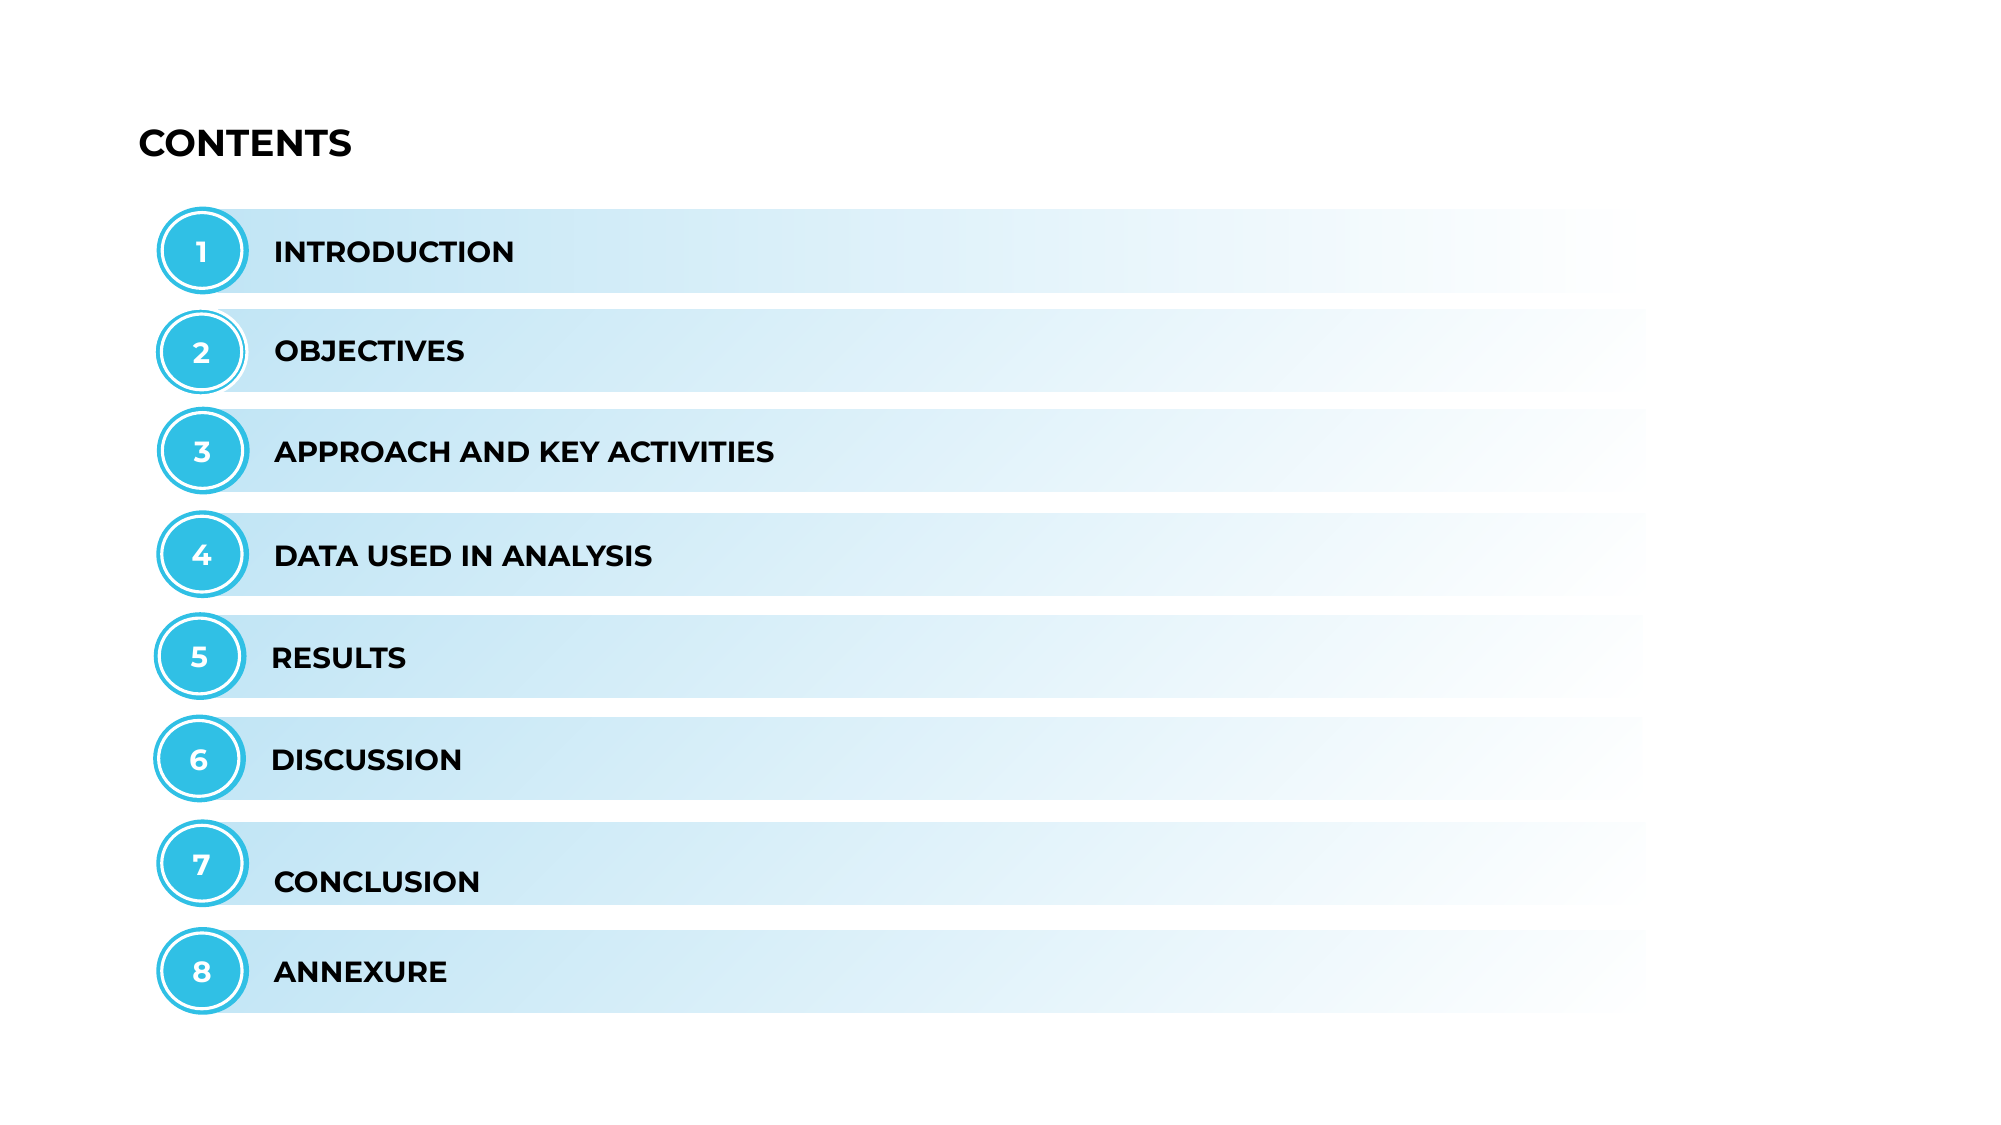

CONTENTS
1
1
INTRODUCTION
1
2
OBJECTIVES
1
3
APPROACH AND KEY ACTIVITIES
1
4
DATA USED IN ANALYSIS
1
5
RESULTS
1
6
DISCUSSION
1
7

CONCLUSION
1
8

ANNEXURE